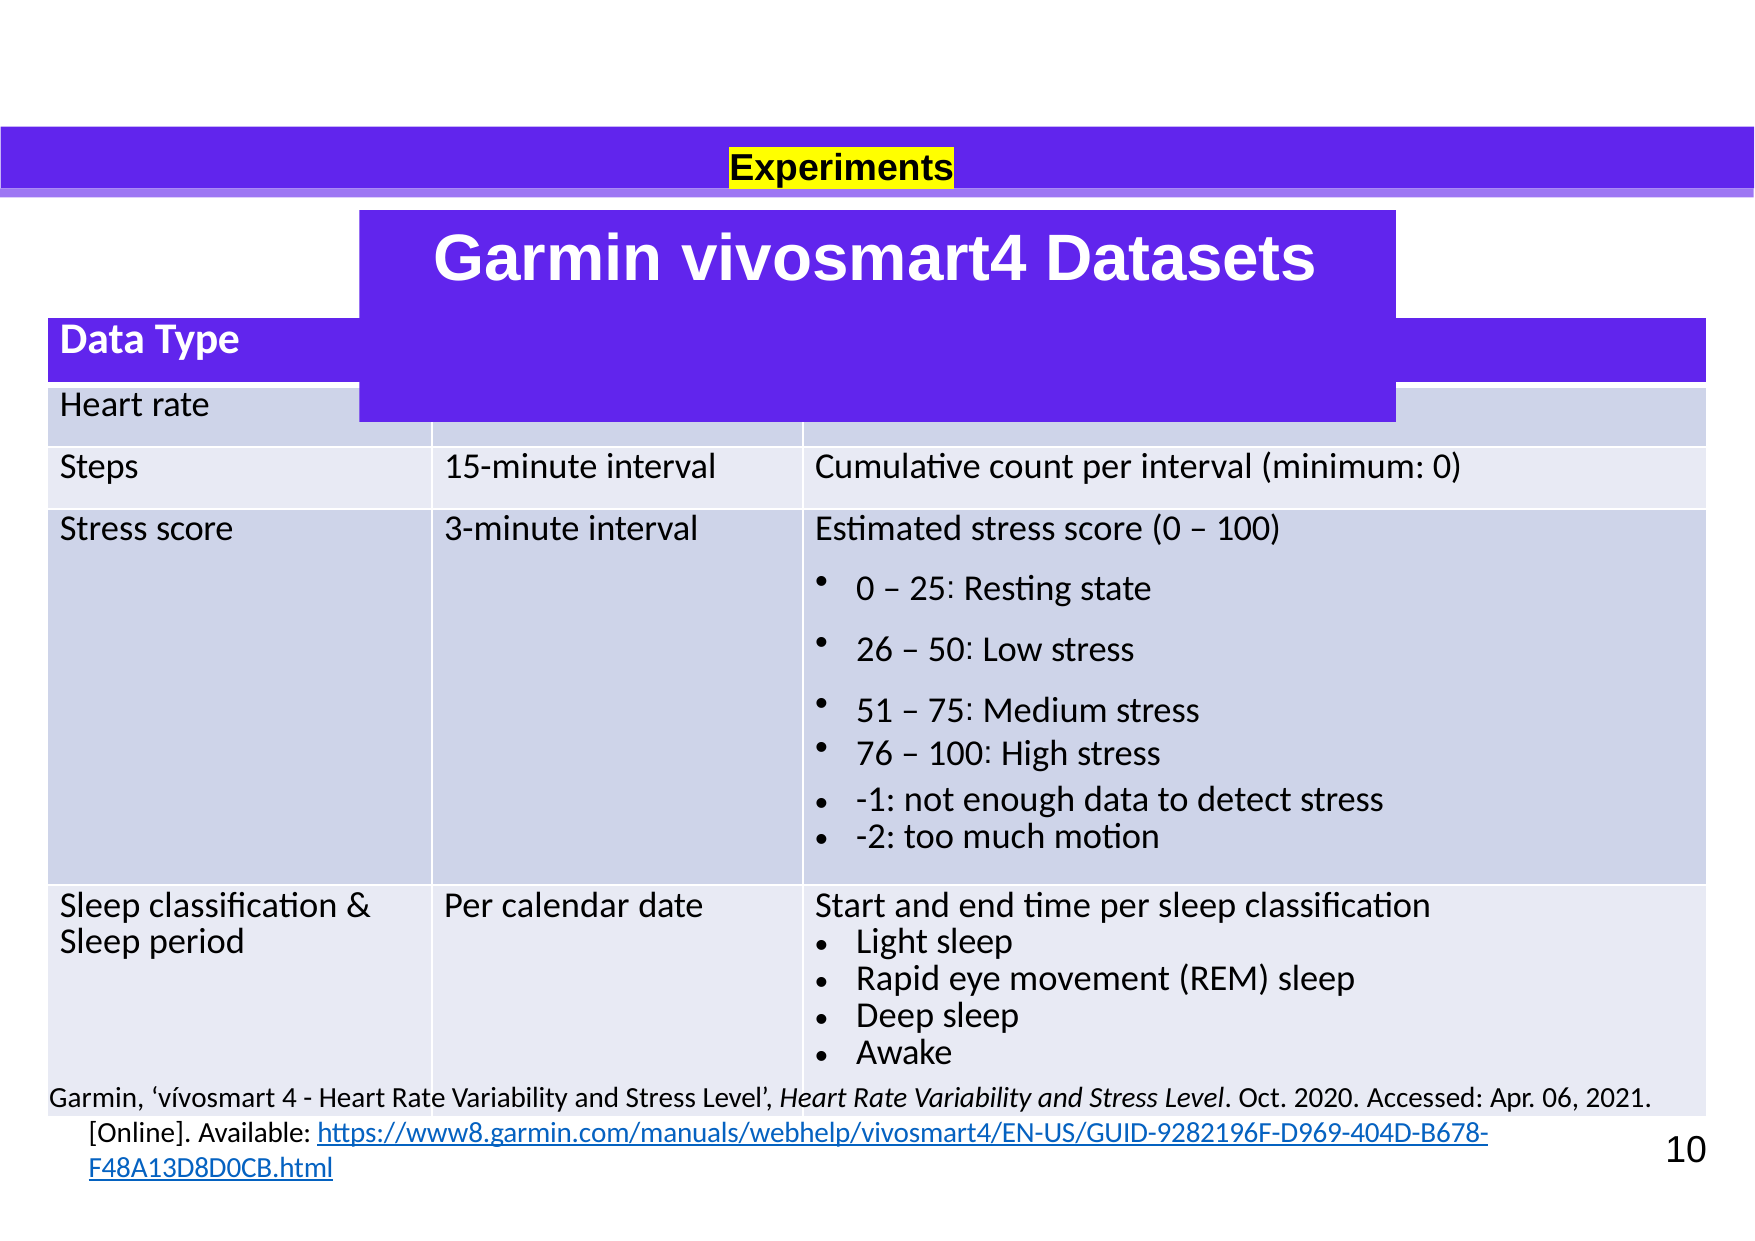

Experiments
# Garmin vivosmart4 Datasets
Garmin vivosmart4 Datasets
| Data Type | Granularity | Description |
| --- | --- | --- |
| Heart rate | 15-second interval | Beats per minute (bpm) |
| Steps | 15-minute interval | Cumulative count per interval (minimum: 0) |
| Stress score | 3-minute interval | Estimated stress score (0 – 100) 0 – 25: Resting state 26 – 50: Low stress 51 – 75: Medium stress 76 – 100: High stress -1: not enough data to detect stress -2: too much motion |
| Sleep classification & Sleep period | Per calendar date | Start and end time per sleep classification Light sleep Rapid eye movement (REM) sleep Deep sleep Awake |
7
Garmin, ‘vívosmart 4 - Heart Rate Variability and Stress Level’, Heart Rate Variability and Stress Level. Oct. 2020. Accessed: Apr. 06, 2021. [Online]. Available: https://www8.garmin.com/manuals/webhelp/vivosmart4/EN-US/GUID-9282196F-D969-404D-B678-F48A13D8D0CB.html
10